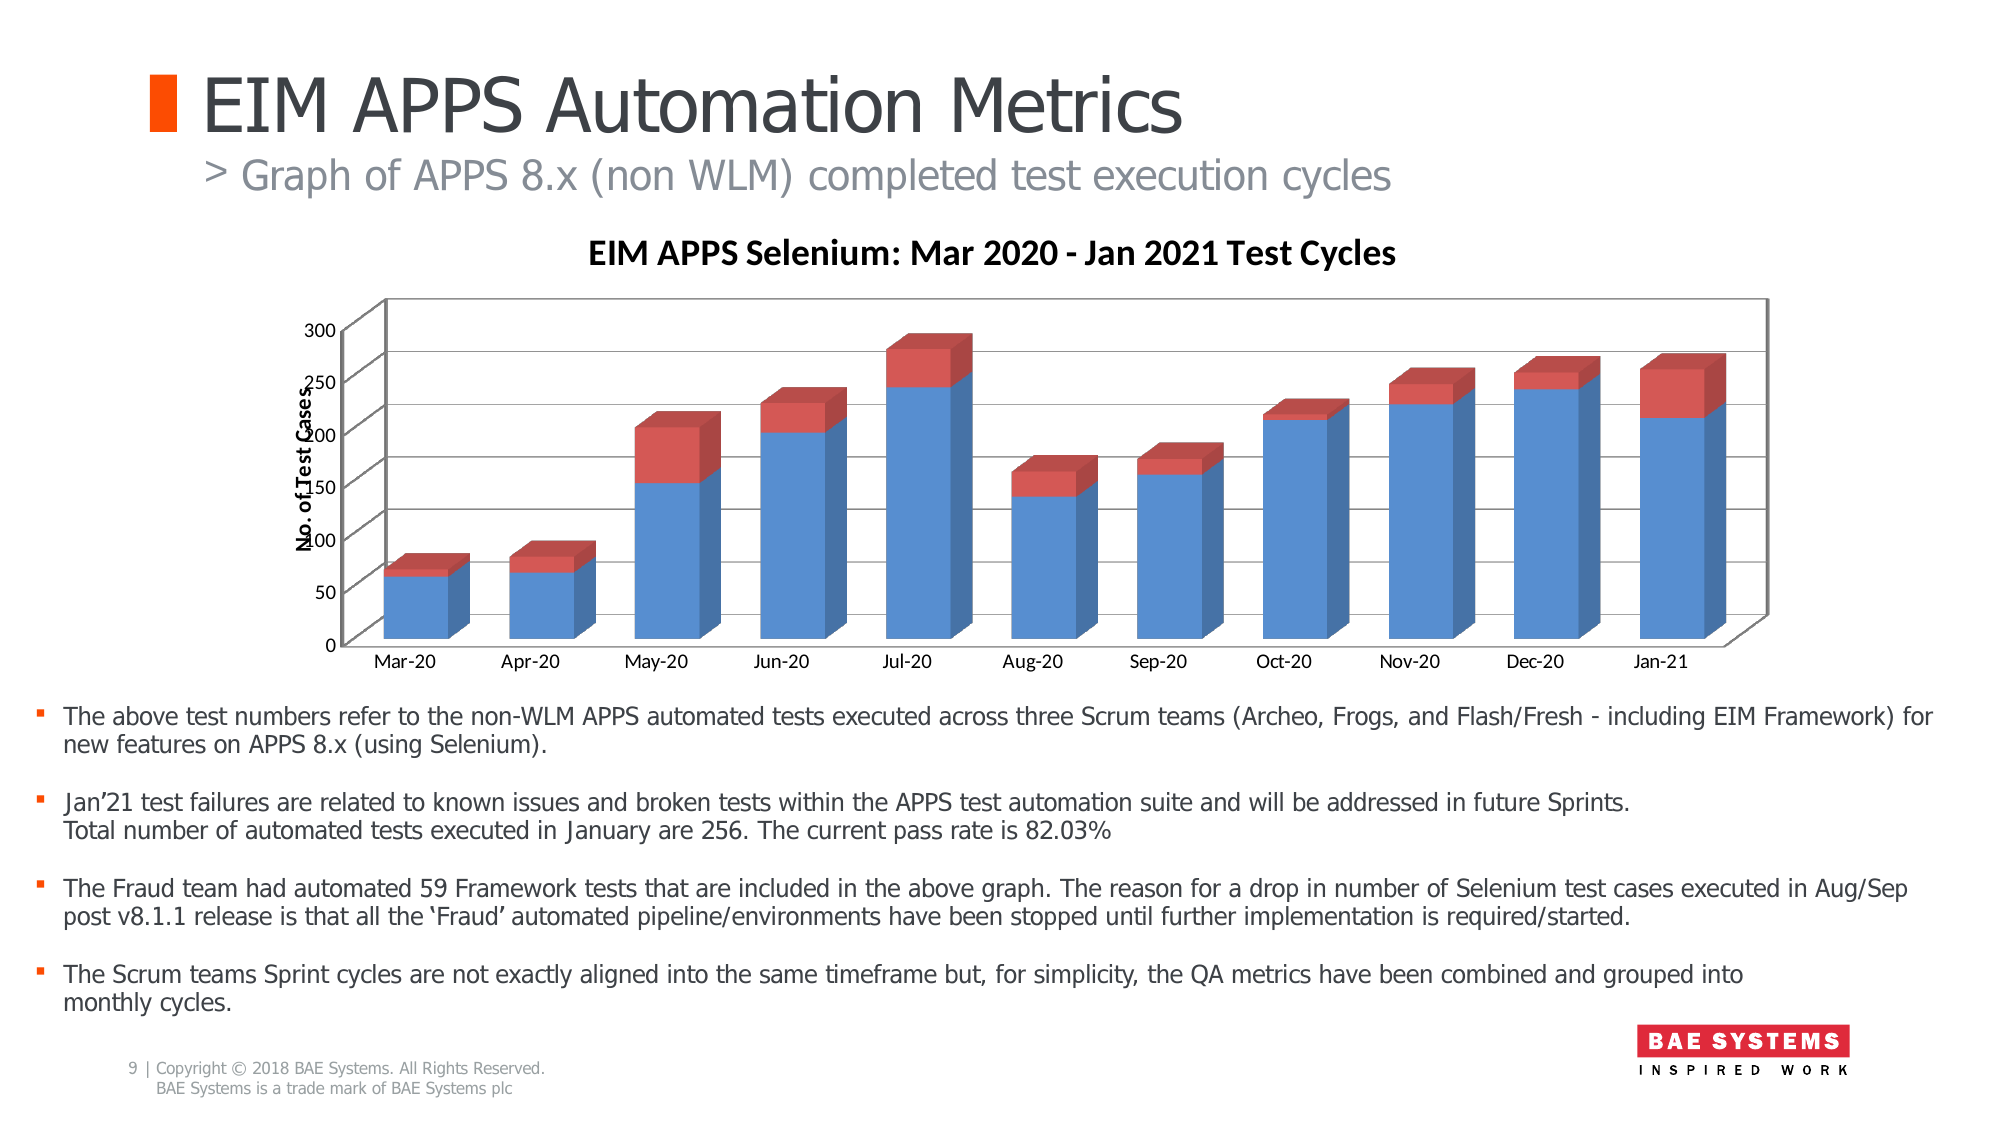

# EIM APPS Automation Metrics
Graph of APPS 8.x (non WLM) completed test execution cycles

[unsupported chart]

The above test numbers refer to the non-WLM APPS automated tests executed across three Scrum teams (Archeo, Frogs, and Flash/Fresh - including EIM Framework) for new features on APPS 8.x (using Selenium).
Jan’21 test failures are related to known issues and broken tests within the APPS test automation suite and will be addressed in future Sprints.
Total number of automated tests executed in January are 256. The current pass rate is 82.03%
The Fraud team had automated 59 Framework tests that are included in the above graph. The reason for a drop in number of Selenium test cases executed in Aug/Sep  post v8.1.1 release is that all the ‘Fraud’ automated pipeline/environments have been stopped until further implementation is required/started.
The Scrum teams Sprint cycles are not exactly aligned into the same timeframe but, for simplicity, the QA metrics have been combined and grouped into
monthly cycles.